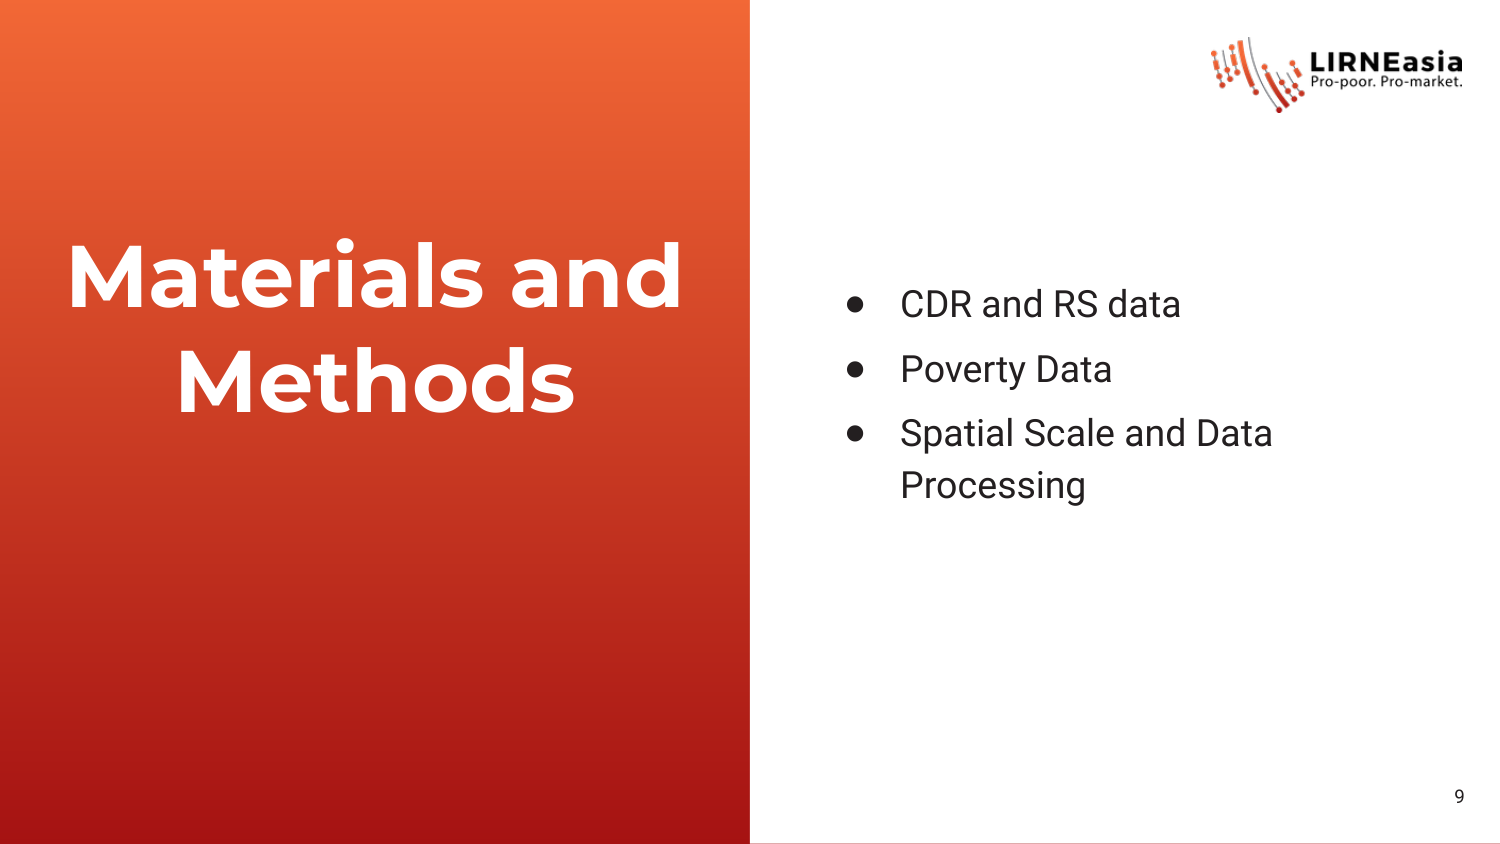

CDR and RS data
Poverty Data
Spatial Scale and Data Processing

# Materials and Methods
9